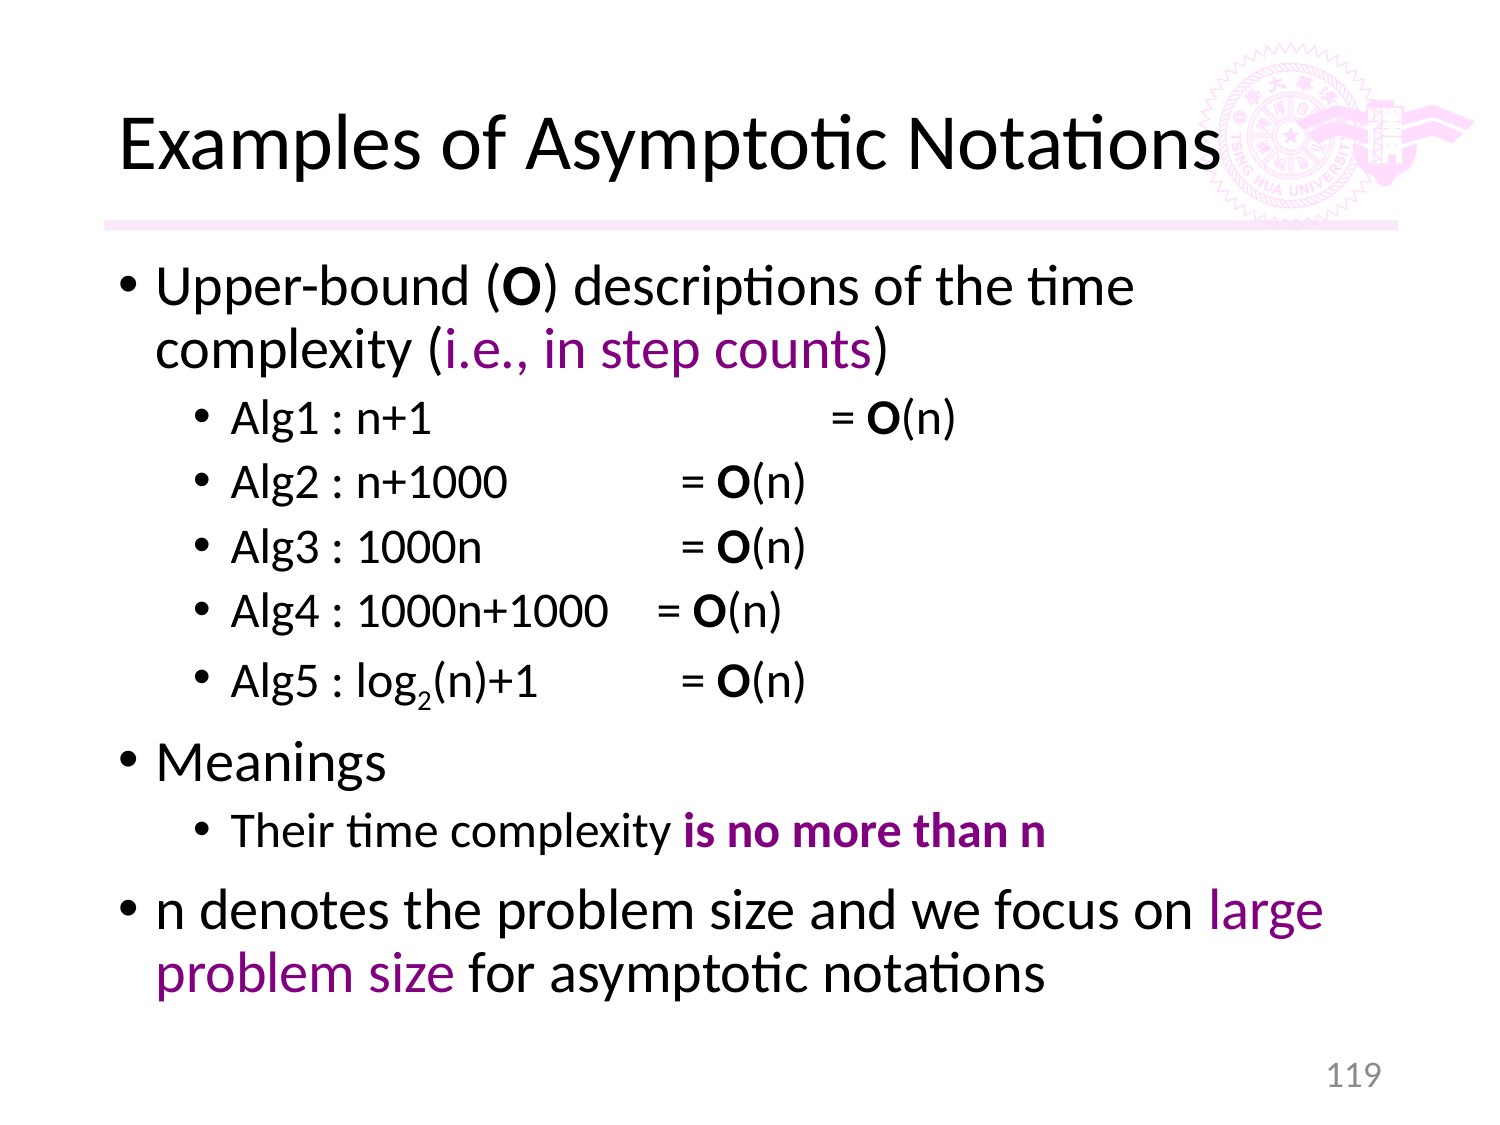

# Examples of Asymptotic Notations
Upper-bound (O) descriptions of the time complexity (i.e., in step counts)
Alg1 : n+1 				= O(n)
Alg2 : n+1000			= O(n)
Alg3 : 1000n			= O(n)
Alg4 : 1000n+1000	= O(n)
Alg5 : log2(n)+1			= O(n)
Meanings
Their time complexity is no more than n
n denotes the problem size and we focus on large problem size for asymptotic notations
119